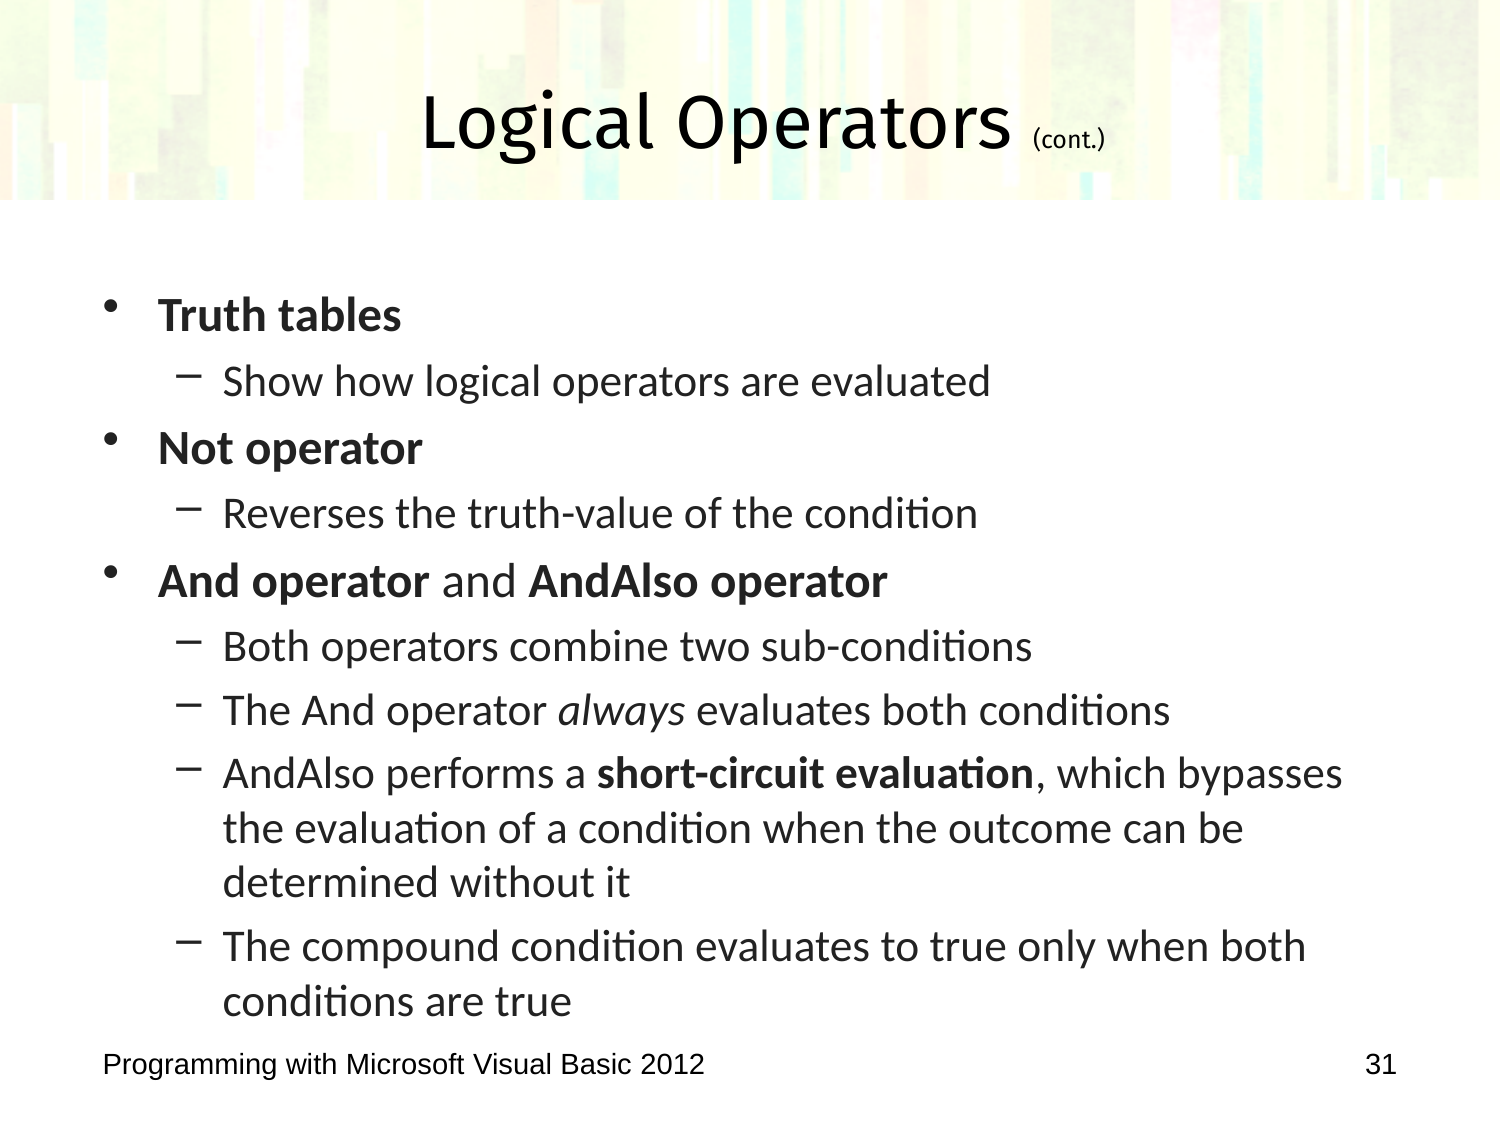

# Logical Operators (cont.)
Truth tables
Show how logical operators are evaluated
Not operator
Reverses the truth-value of the condition
And operator and AndAlso operator
Both operators combine two sub-conditions
The And operator always evaluates both conditions
AndAlso performs a short-circuit evaluation, which bypasses the evaluation of a condition when the outcome can be determined without it
The compound condition evaluates to true only when both conditions are true
Programming with Microsoft Visual Basic 2012
31